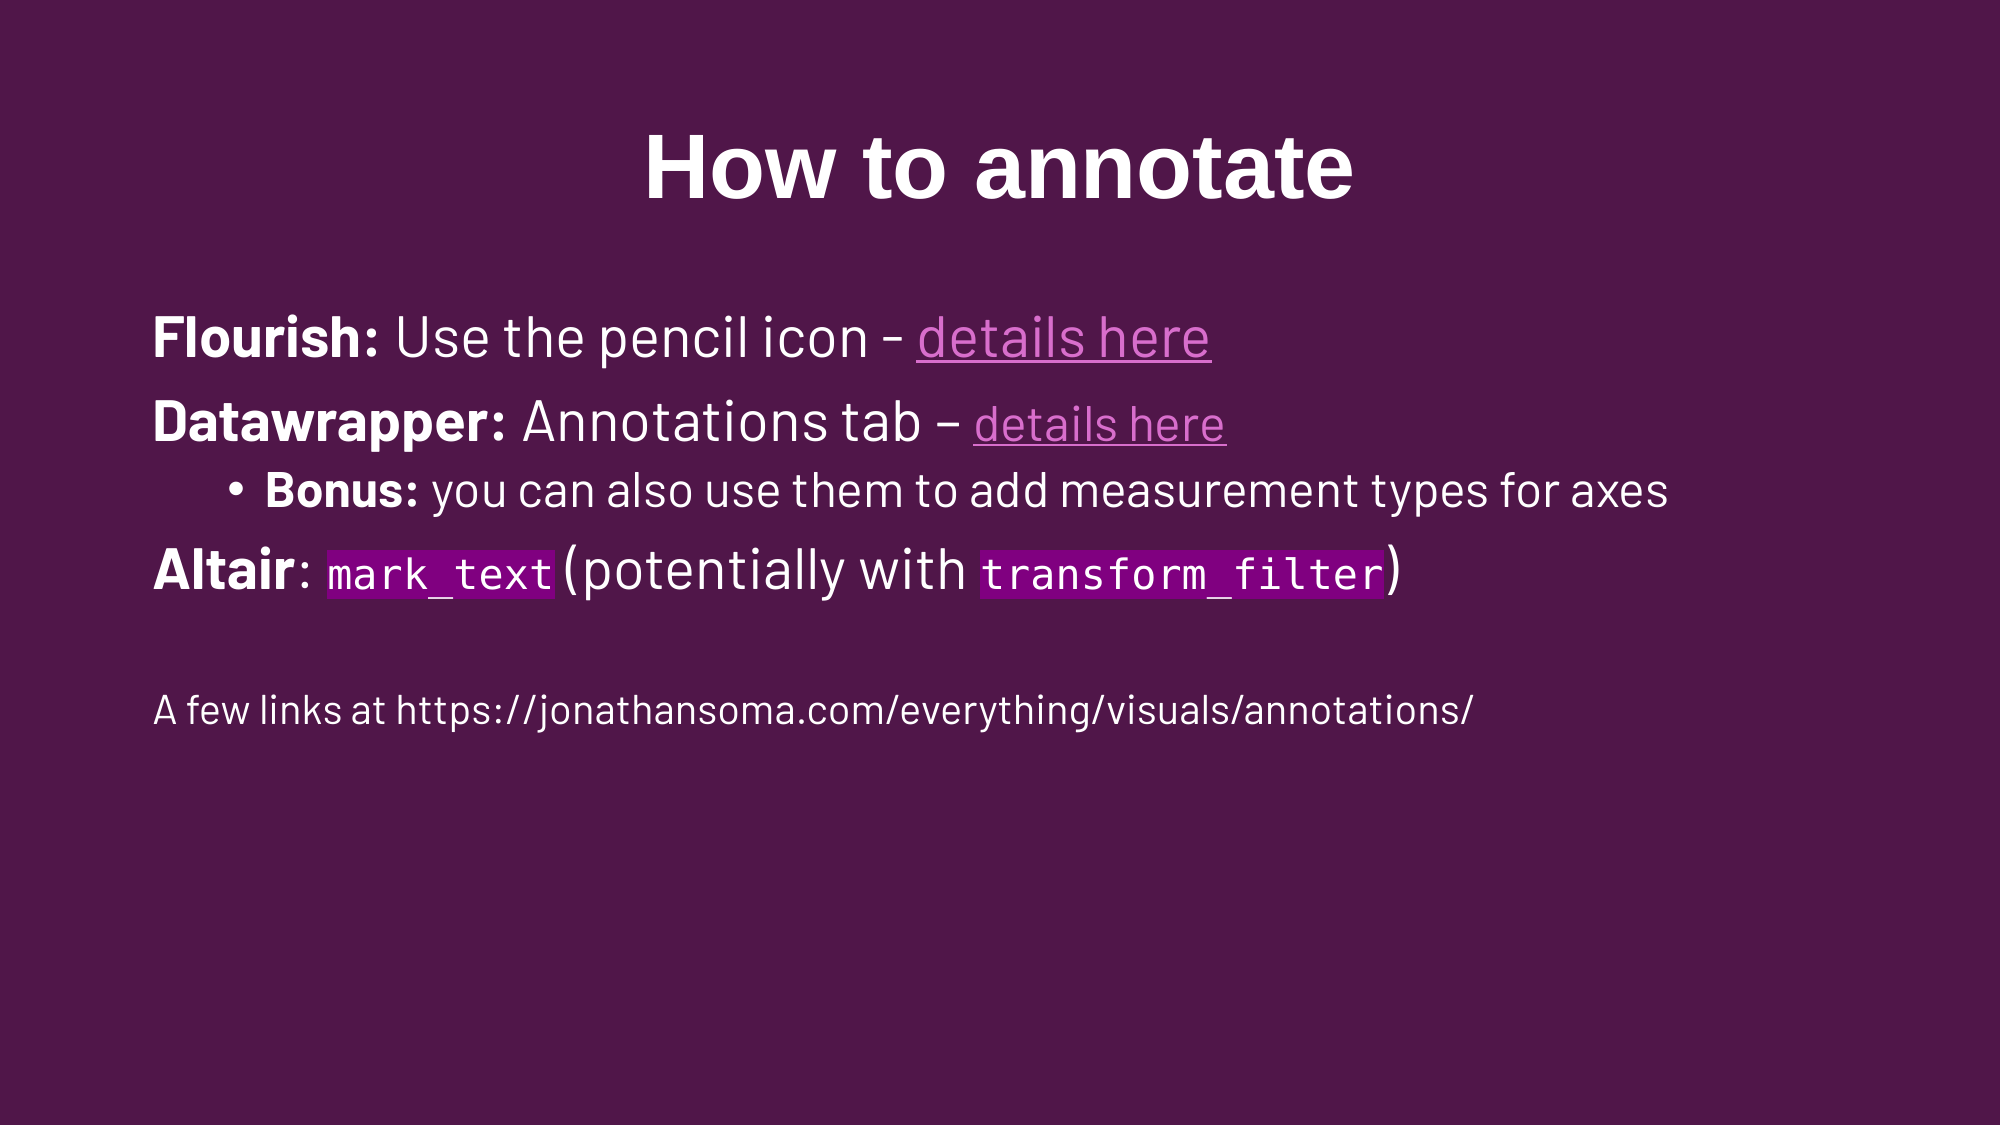

# How to annotate
Flourish: Use the pencil icon - details here
Datawrapper: Annotations tab – details here
Bonus: you can also use them to add measurement types for axes
Altair: mark_text (potentially with transform_filter)

A few links at https://jonathansoma.com/everything/visuals/annotations/